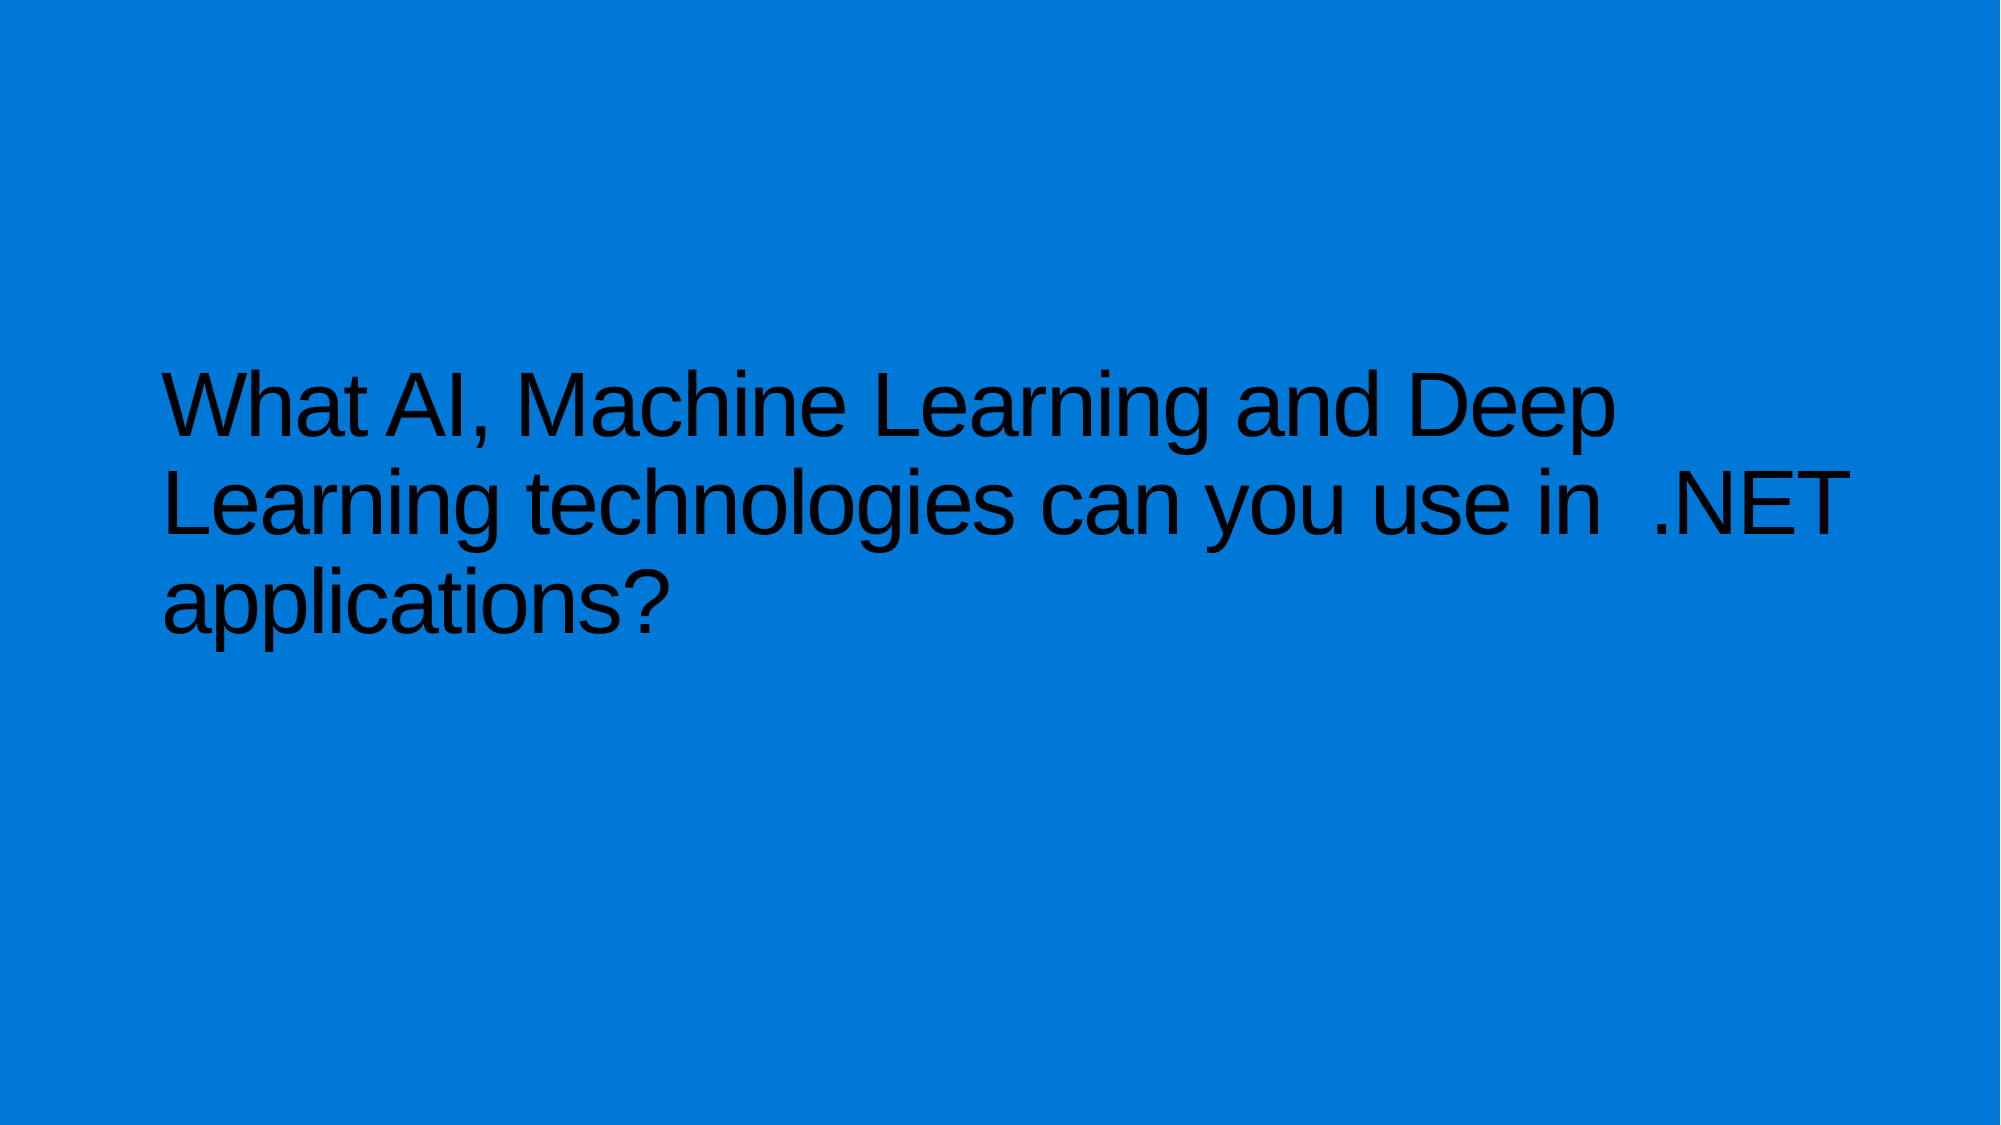

What AI, Machine Learning and Deep Learning technologies can you use in  .NET applications?